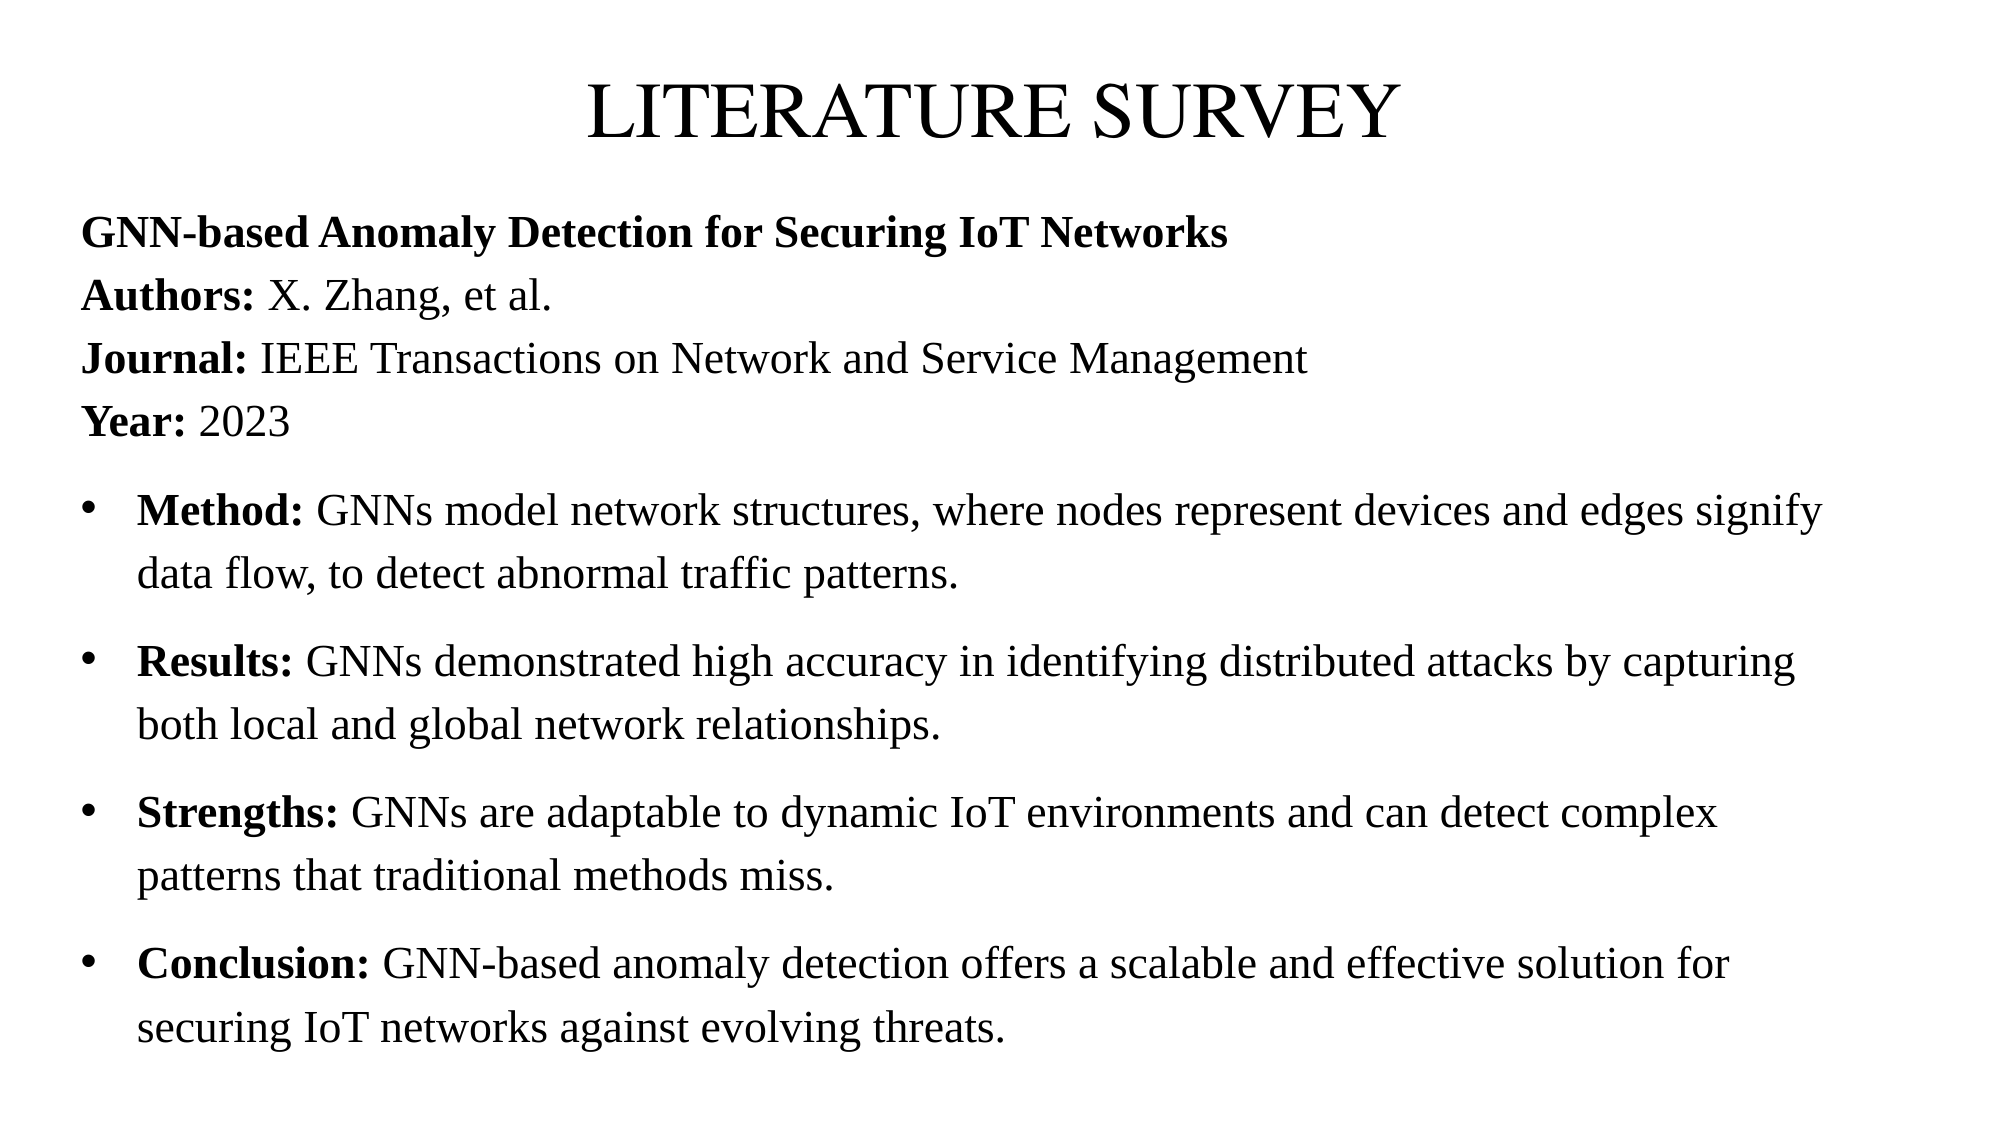

# LITERATURE SURVEY
GNN-based Anomaly Detection for Securing IoT Networks
Authors: X. Zhang, et al.
Journal: IEEE Transactions on Network and Service Management
Year: 2023
Method: GNNs model network structures, where nodes represent devices and edges signify data flow, to detect abnormal traffic patterns.
Results: GNNs demonstrated high accuracy in identifying distributed attacks by capturing both local and global network relationships.
Strengths: GNNs are adaptable to dynamic IoT environments and can detect complex patterns that traditional methods miss.
Conclusion: GNN-based anomaly detection offers a scalable and effective solution for securing IoT networks against evolving threats.